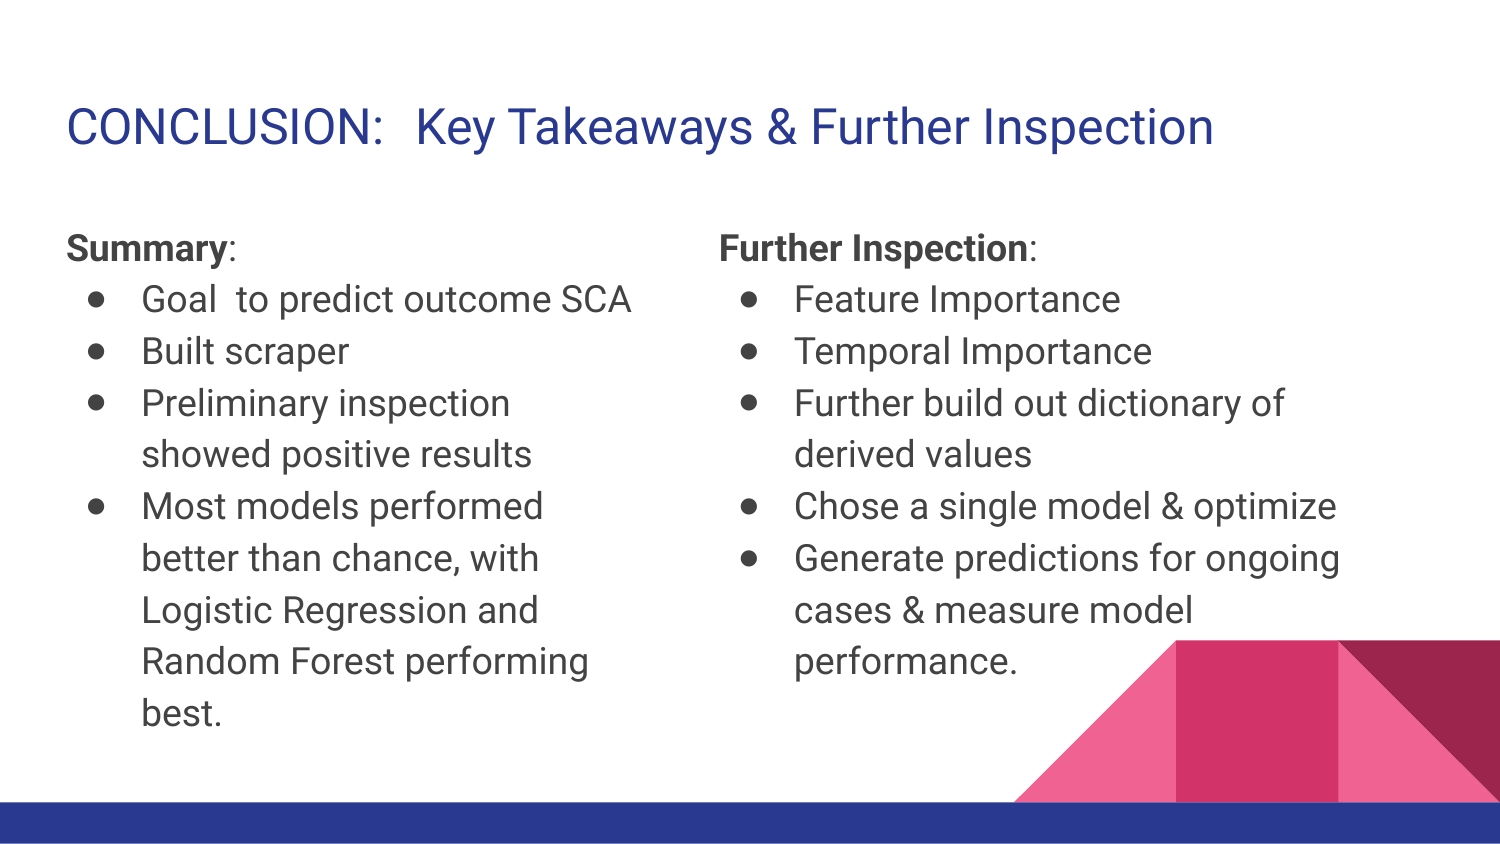

# CONCLUSION:  Key Takeaways & Further Inspection
Summary:
Goal  to predict outcome SCA
Built scraper
Preliminary inspection showed positive results
Most models performed better than chance, with Logistic Regression and Random Forest performing best.

Further Inspection:
Feature Importance
Temporal Importance
Further build out dictionary of derived values
Chose a single model & optimize
Generate predictions for ongoing cases & measure model performance.